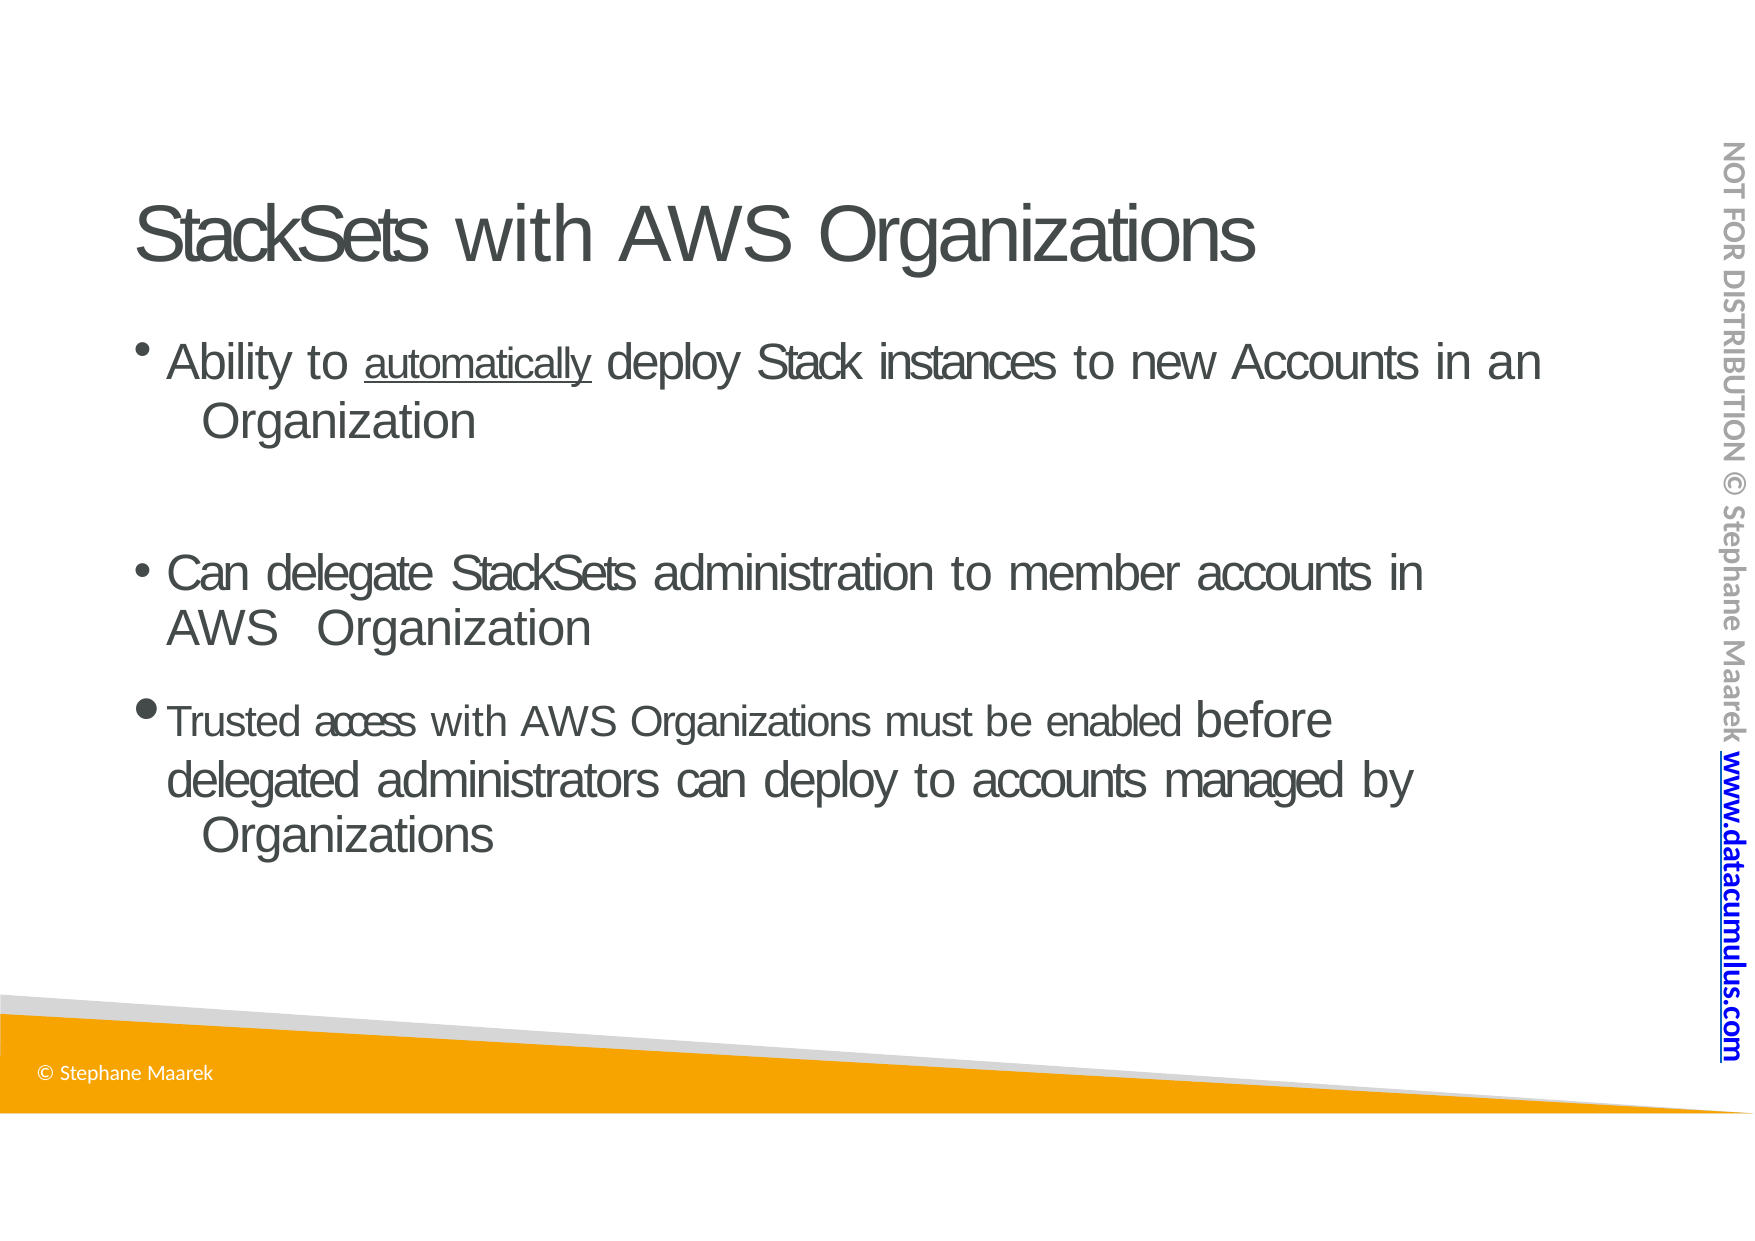

NOT FOR DISTRIBUTION © Stephane Maarek www.datacumulus.com
# StackSets with AWS Organizations
Ability to automatically deploy Stack instances to new Accounts in an 	Organization

Can delegate StackSets administration to member accounts in AWS 	Organization
Trusted access with AWS Organizations must be enabled before 	delegated administrators can deploy to accounts managed by 	Organizations
© Stephane Maarek